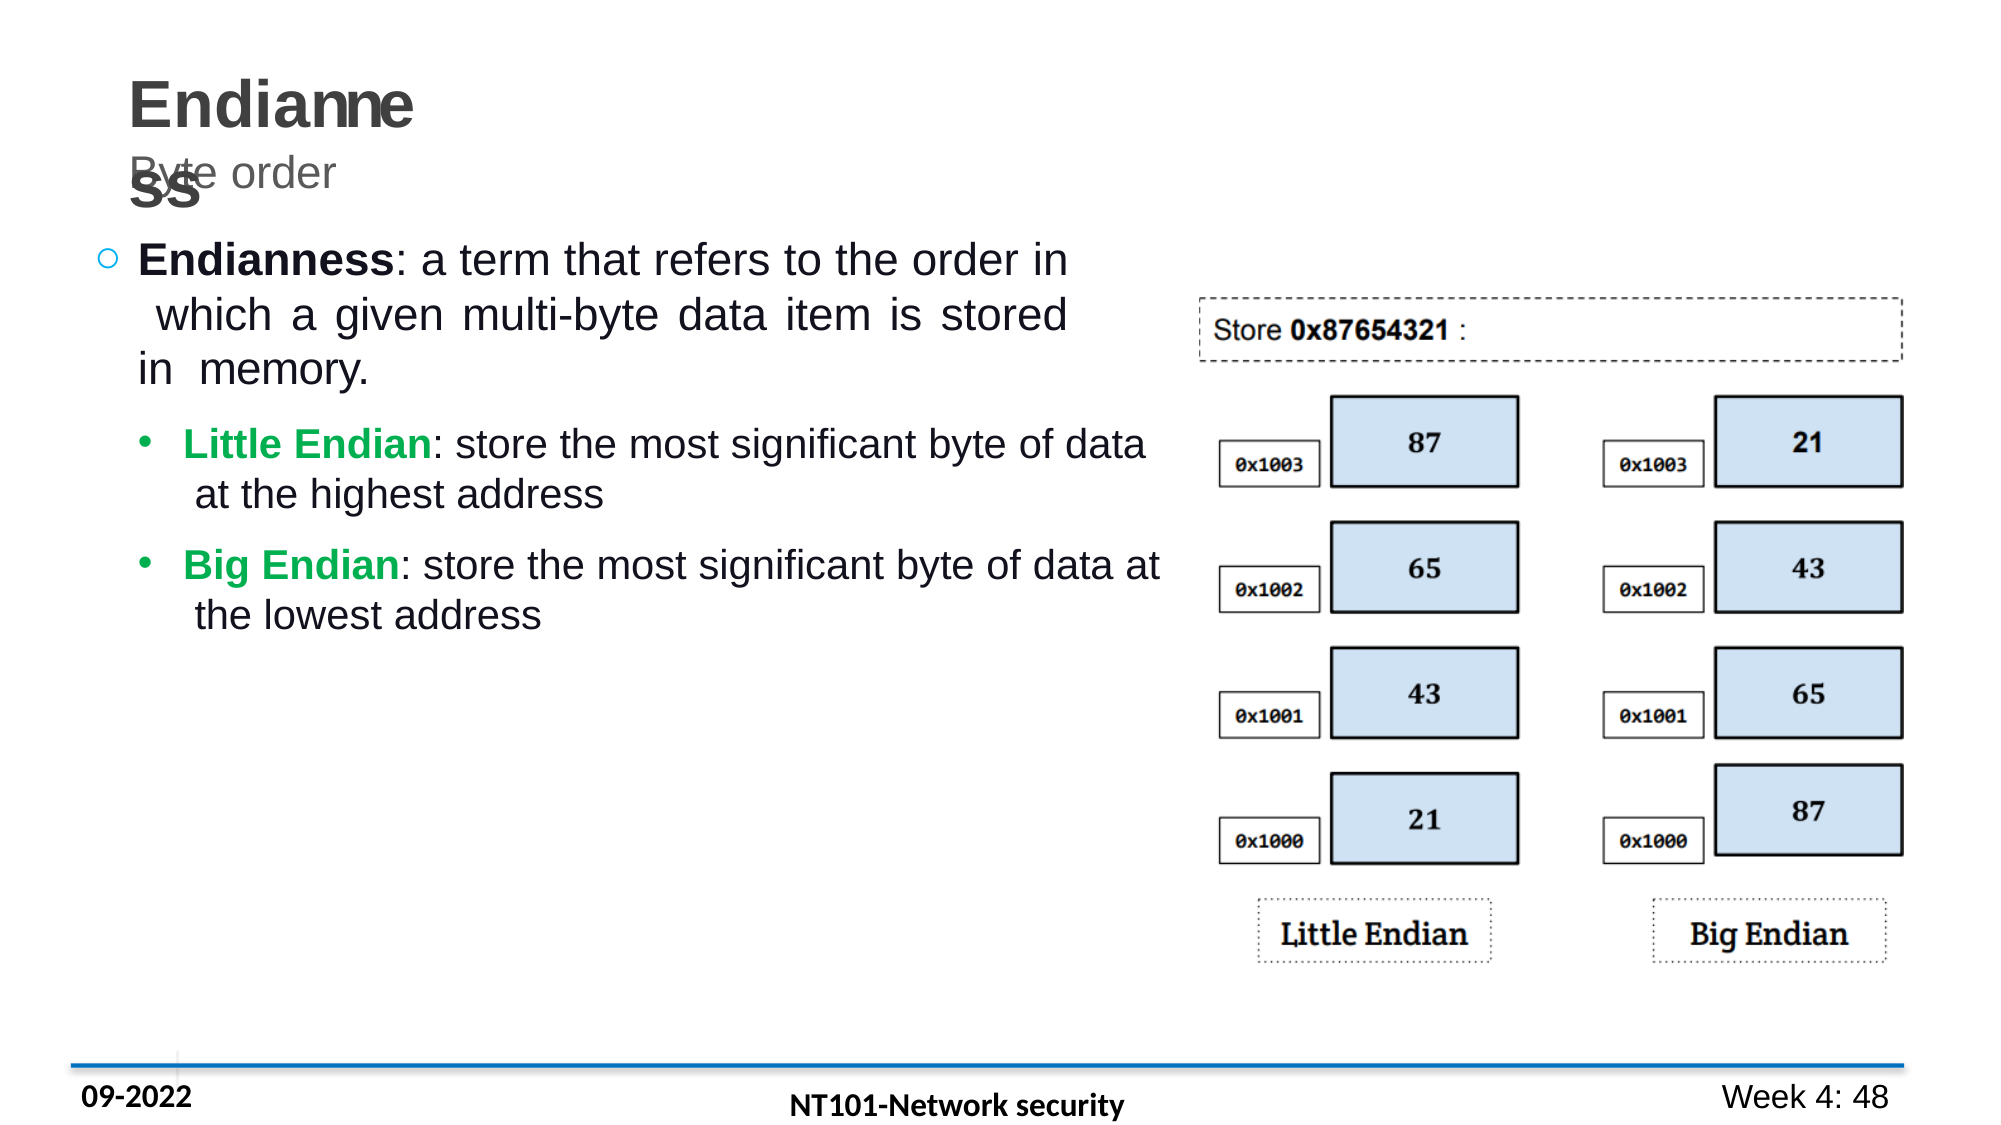

# Endianness
Byte order
Endianness: a term that refers to the order in  which a given multi-byte data item is stored in  memory.
Little Endian: store the most significant byte of data  at the highest address
Big Endian: store the most significant byte of data at  the lowest address